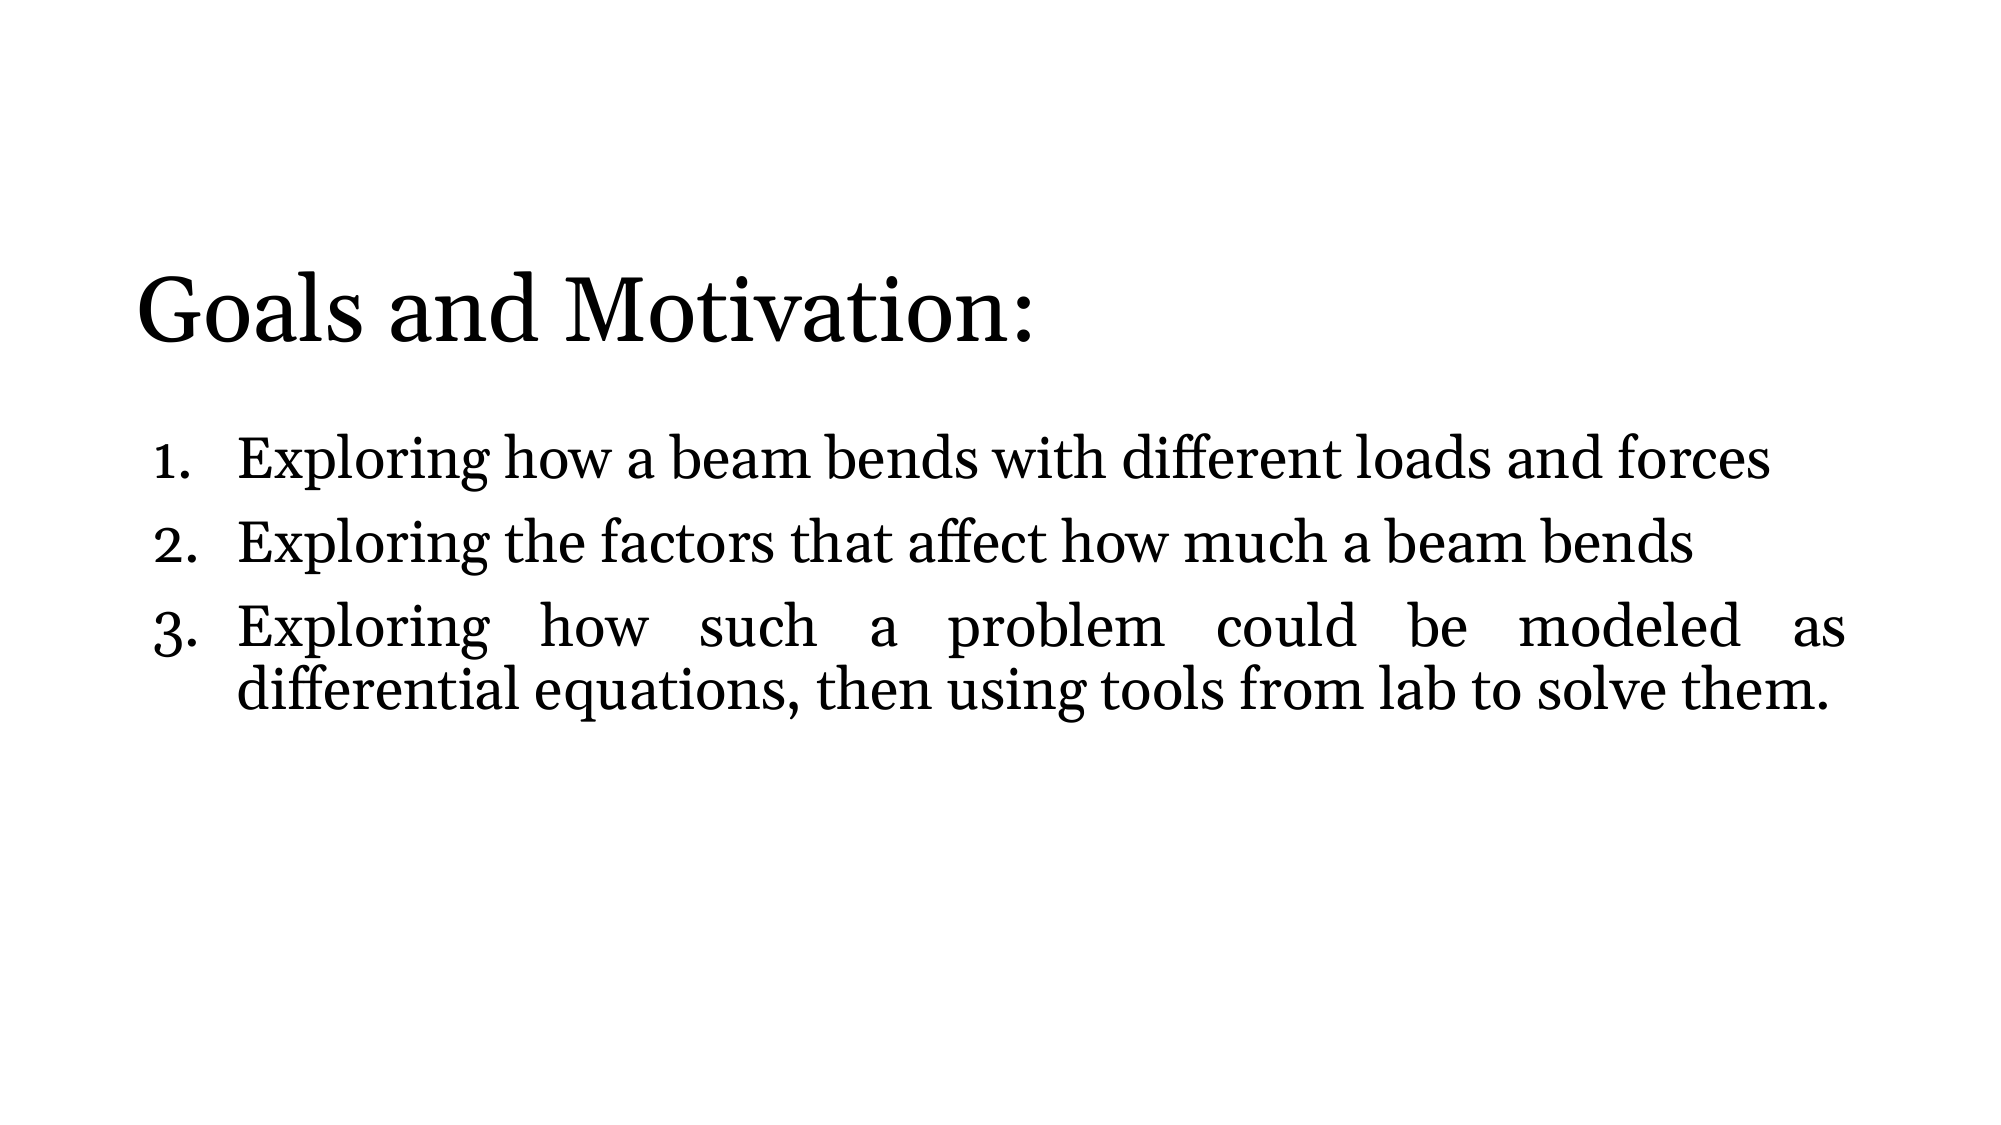

# Goals and Motivation:
Exploring how a beam bends with different loads and forces
Exploring the factors that affect how much a beam bends
Exploring how such a problem could be modeled as differential equations, then using tools from lab to solve them.